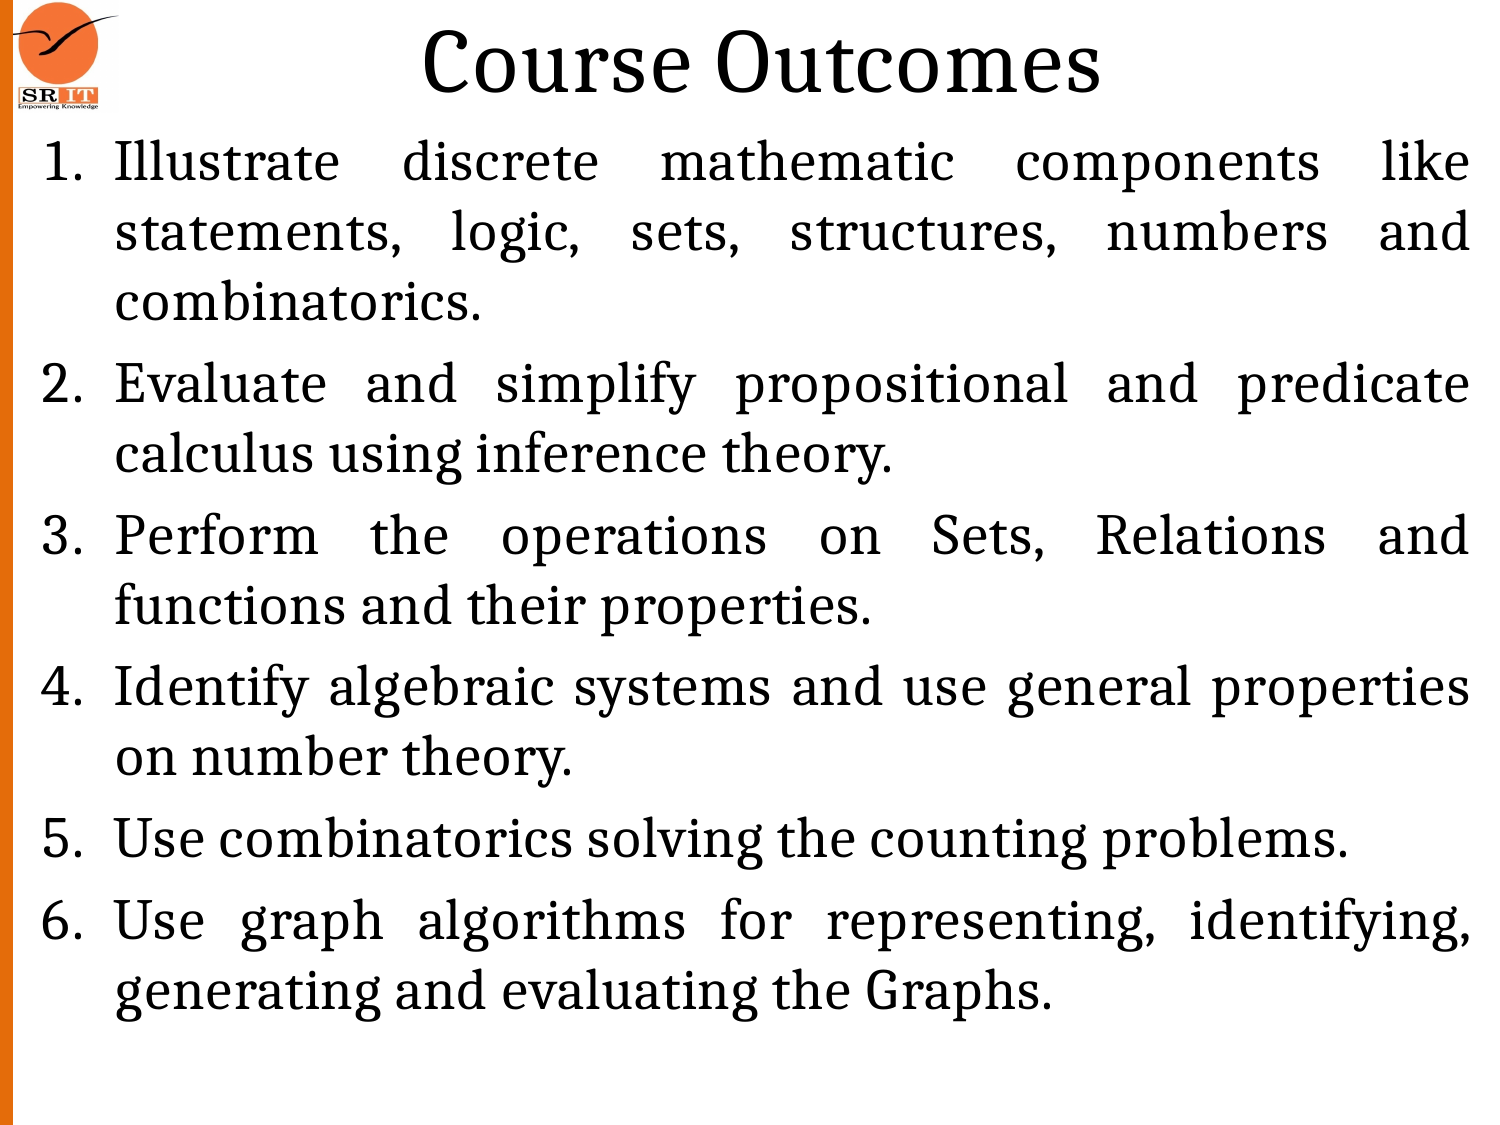

# Course Outcomes
Illustrate discrete mathematic components like statements, logic, sets, structures, numbers and combinatorics.
Evaluate and simplify propositional and predicate calculus using inference theory.
Perform the operations on Sets, Relations and functions and their properties.
Identify algebraic systems and use general properties on number theory.
Use combinatorics solving the counting problems.
Use graph algorithms for representing, identifying, generating and evaluating the Graphs.